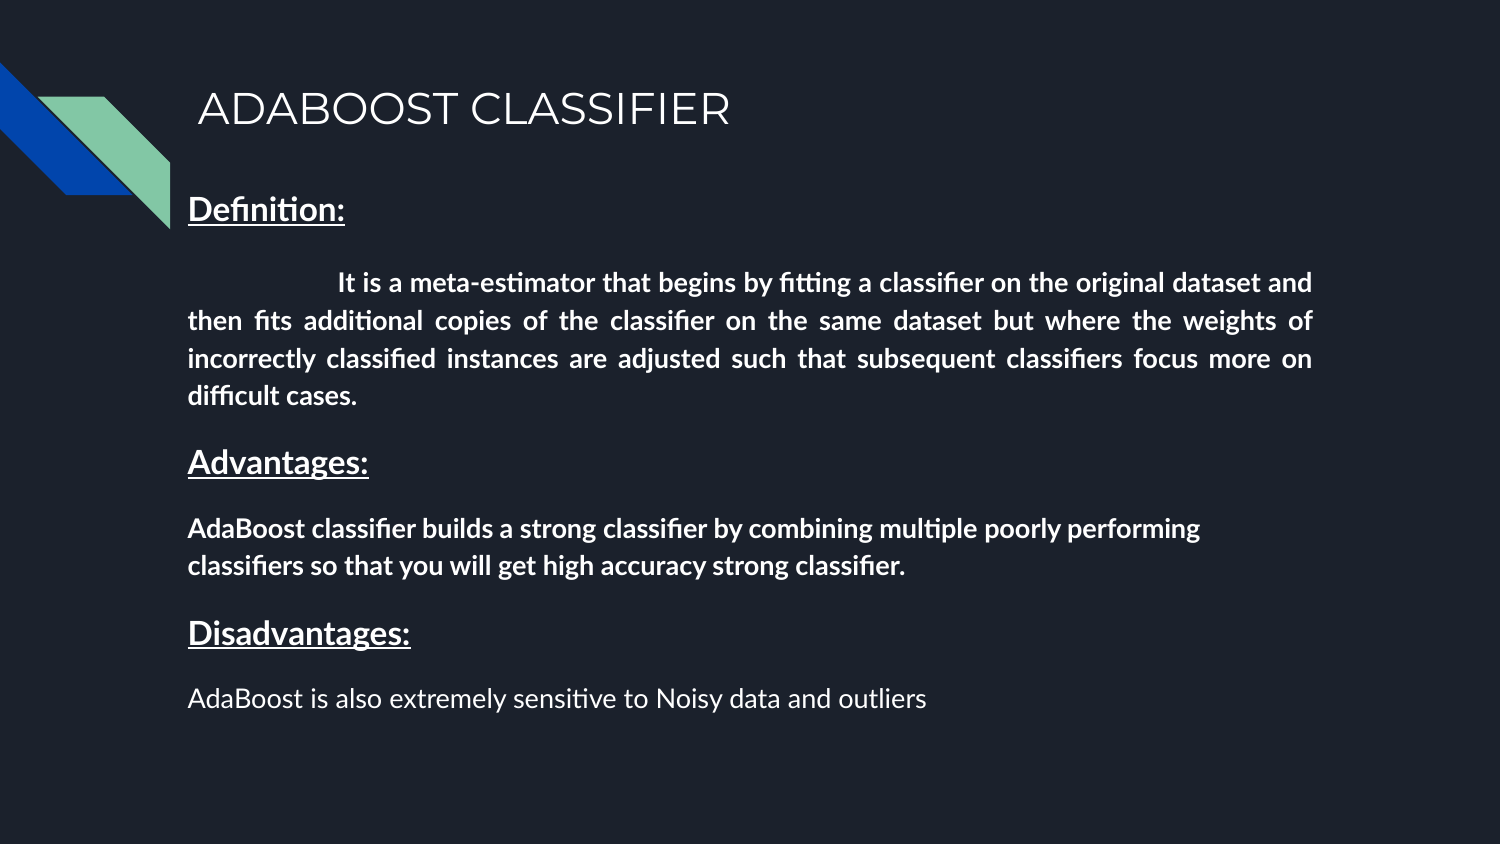

# ADABOOST CLASSIFIER
Definition:
	It is a meta-estimator that begins by fitting a classifier on the original dataset and then fits additional copies of the classifier on the same dataset but where the weights of incorrectly classified instances are adjusted such that subsequent classifiers focus more on difficult cases.
Advantages:
AdaBoost classifier builds a strong classifier by combining multiple poorly performing classifiers so that you will get high accuracy strong classifier.
Disadvantages:
AdaBoost is also extremely sensitive to Noisy data and outliers